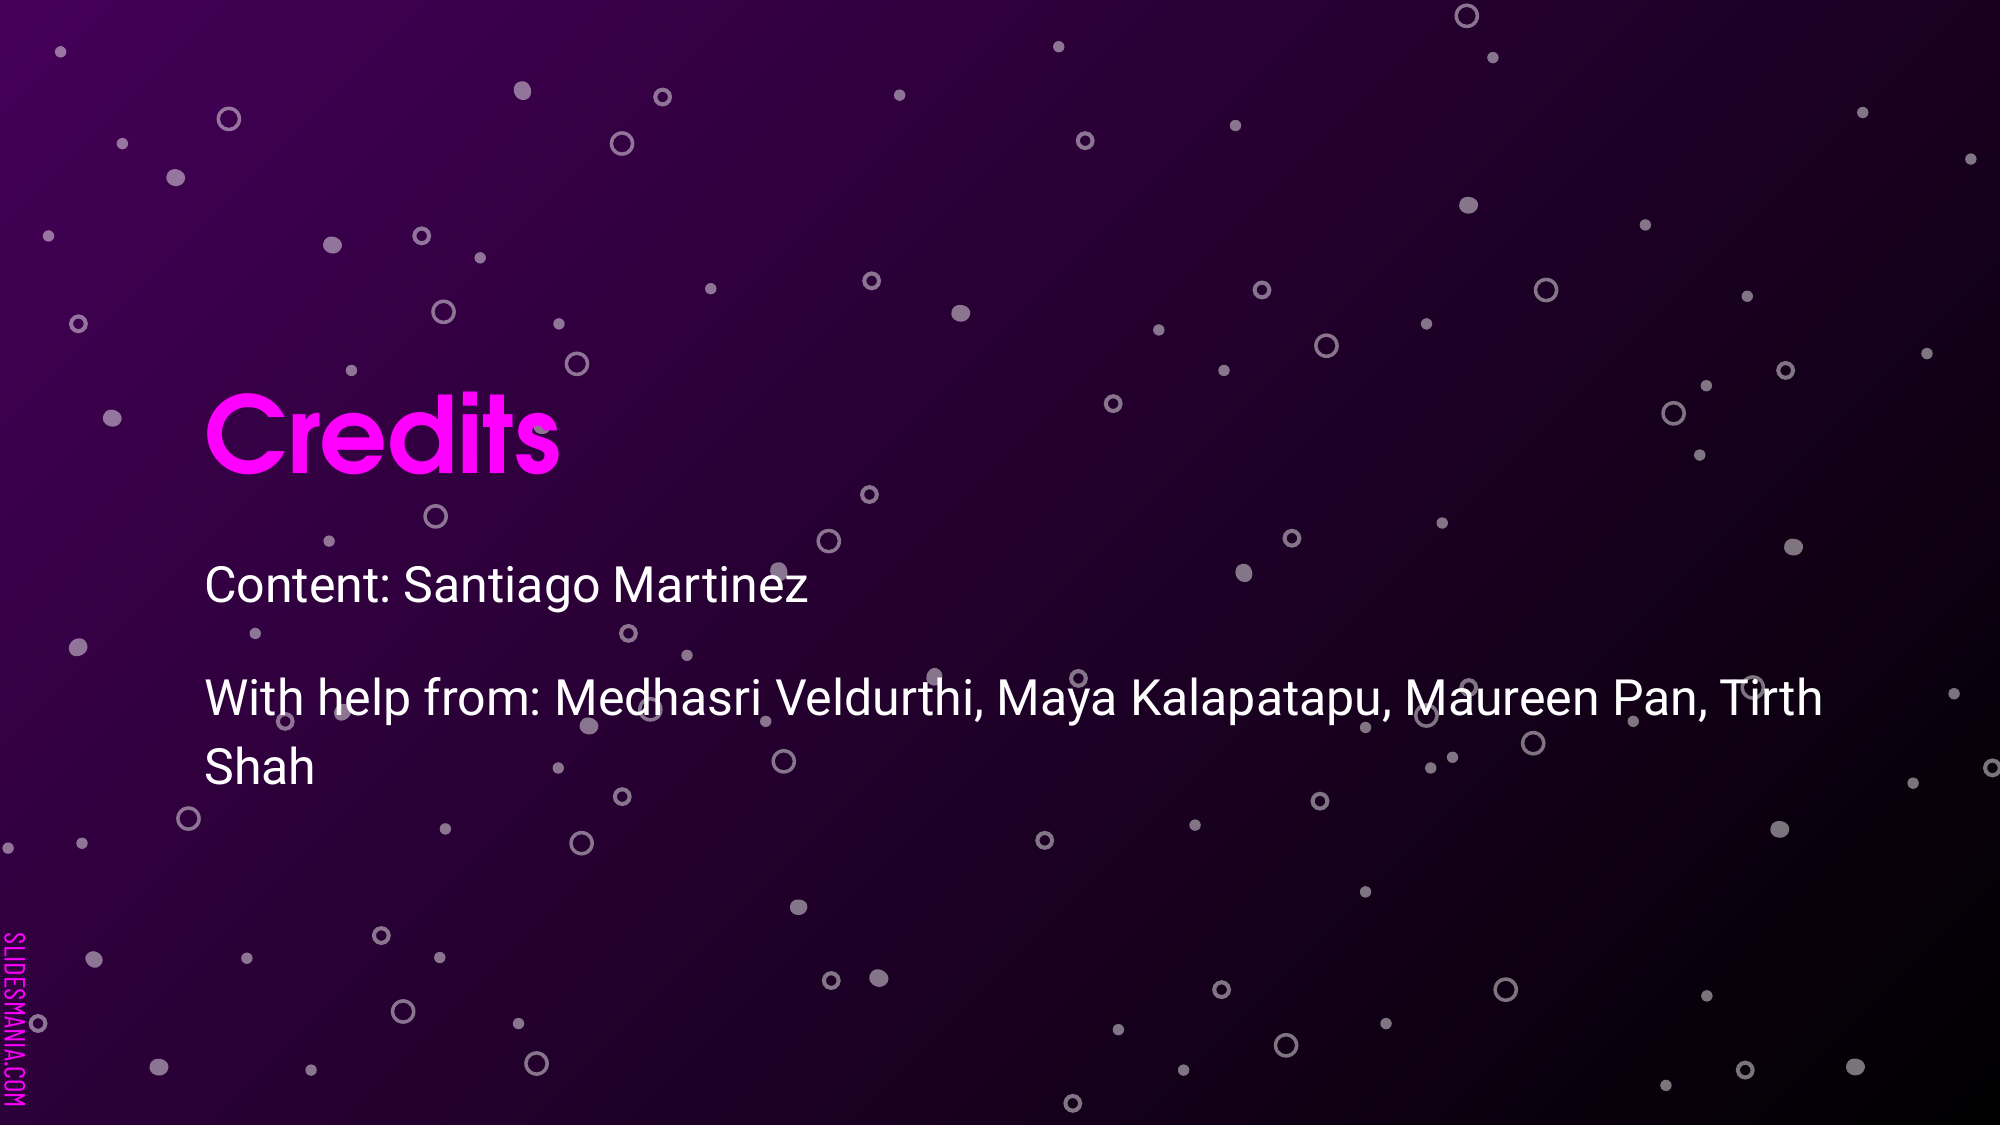

# Credits
Content: Santiago Martinez
With help from: Medhasri Veldurthi, Maya Kalapatapu, Maureen Pan, Tirth Shah